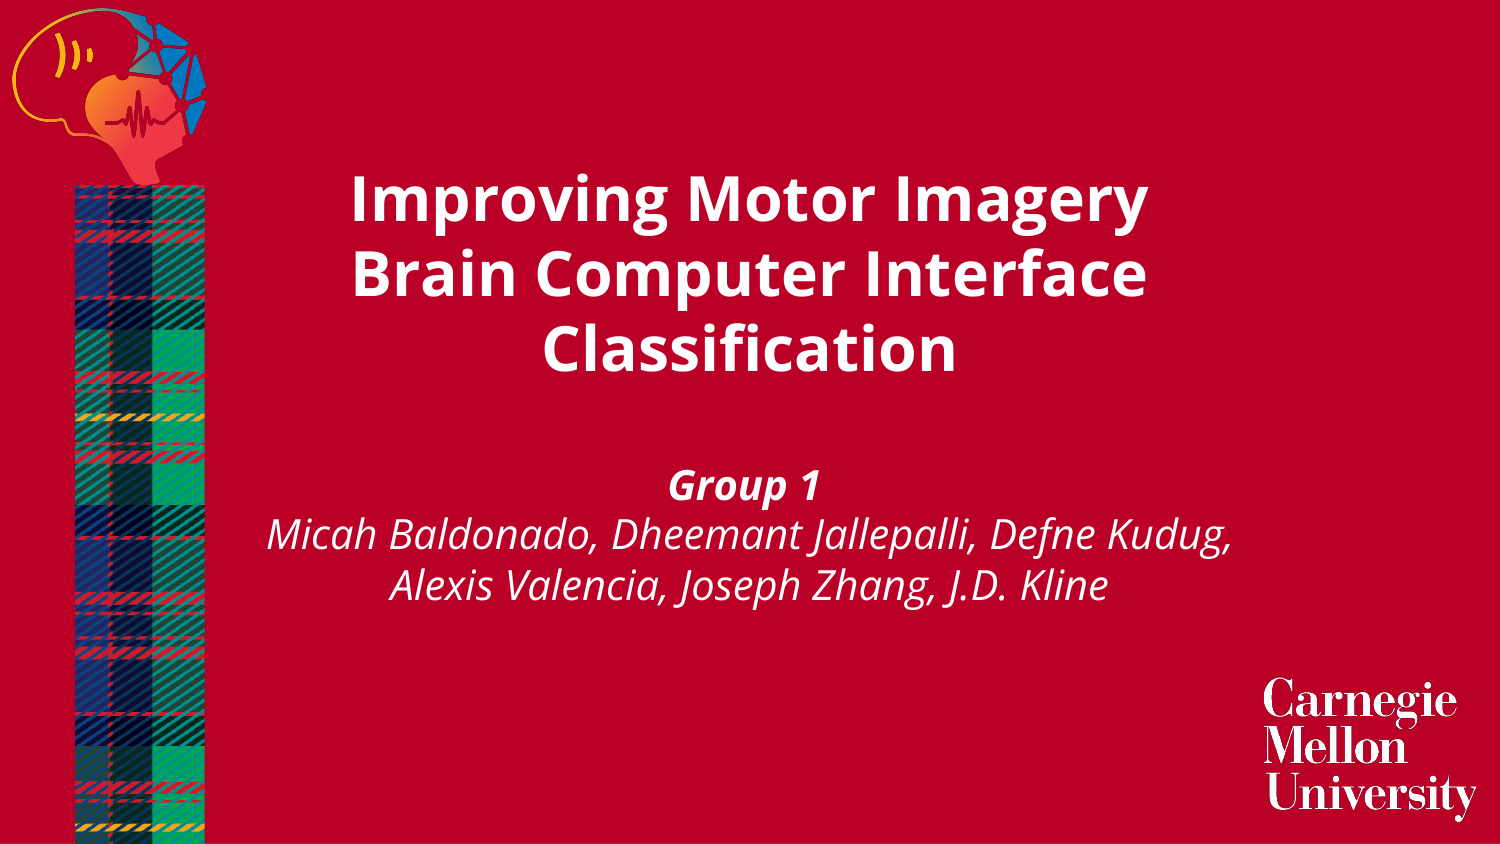

Improving Motor Imagery Brain Computer Interface Classification
Group 1
Micah Baldonado, Dheemant Jallepalli, Defne Kudug, Alexis Valencia, Joseph Zhang, J.D. Kline